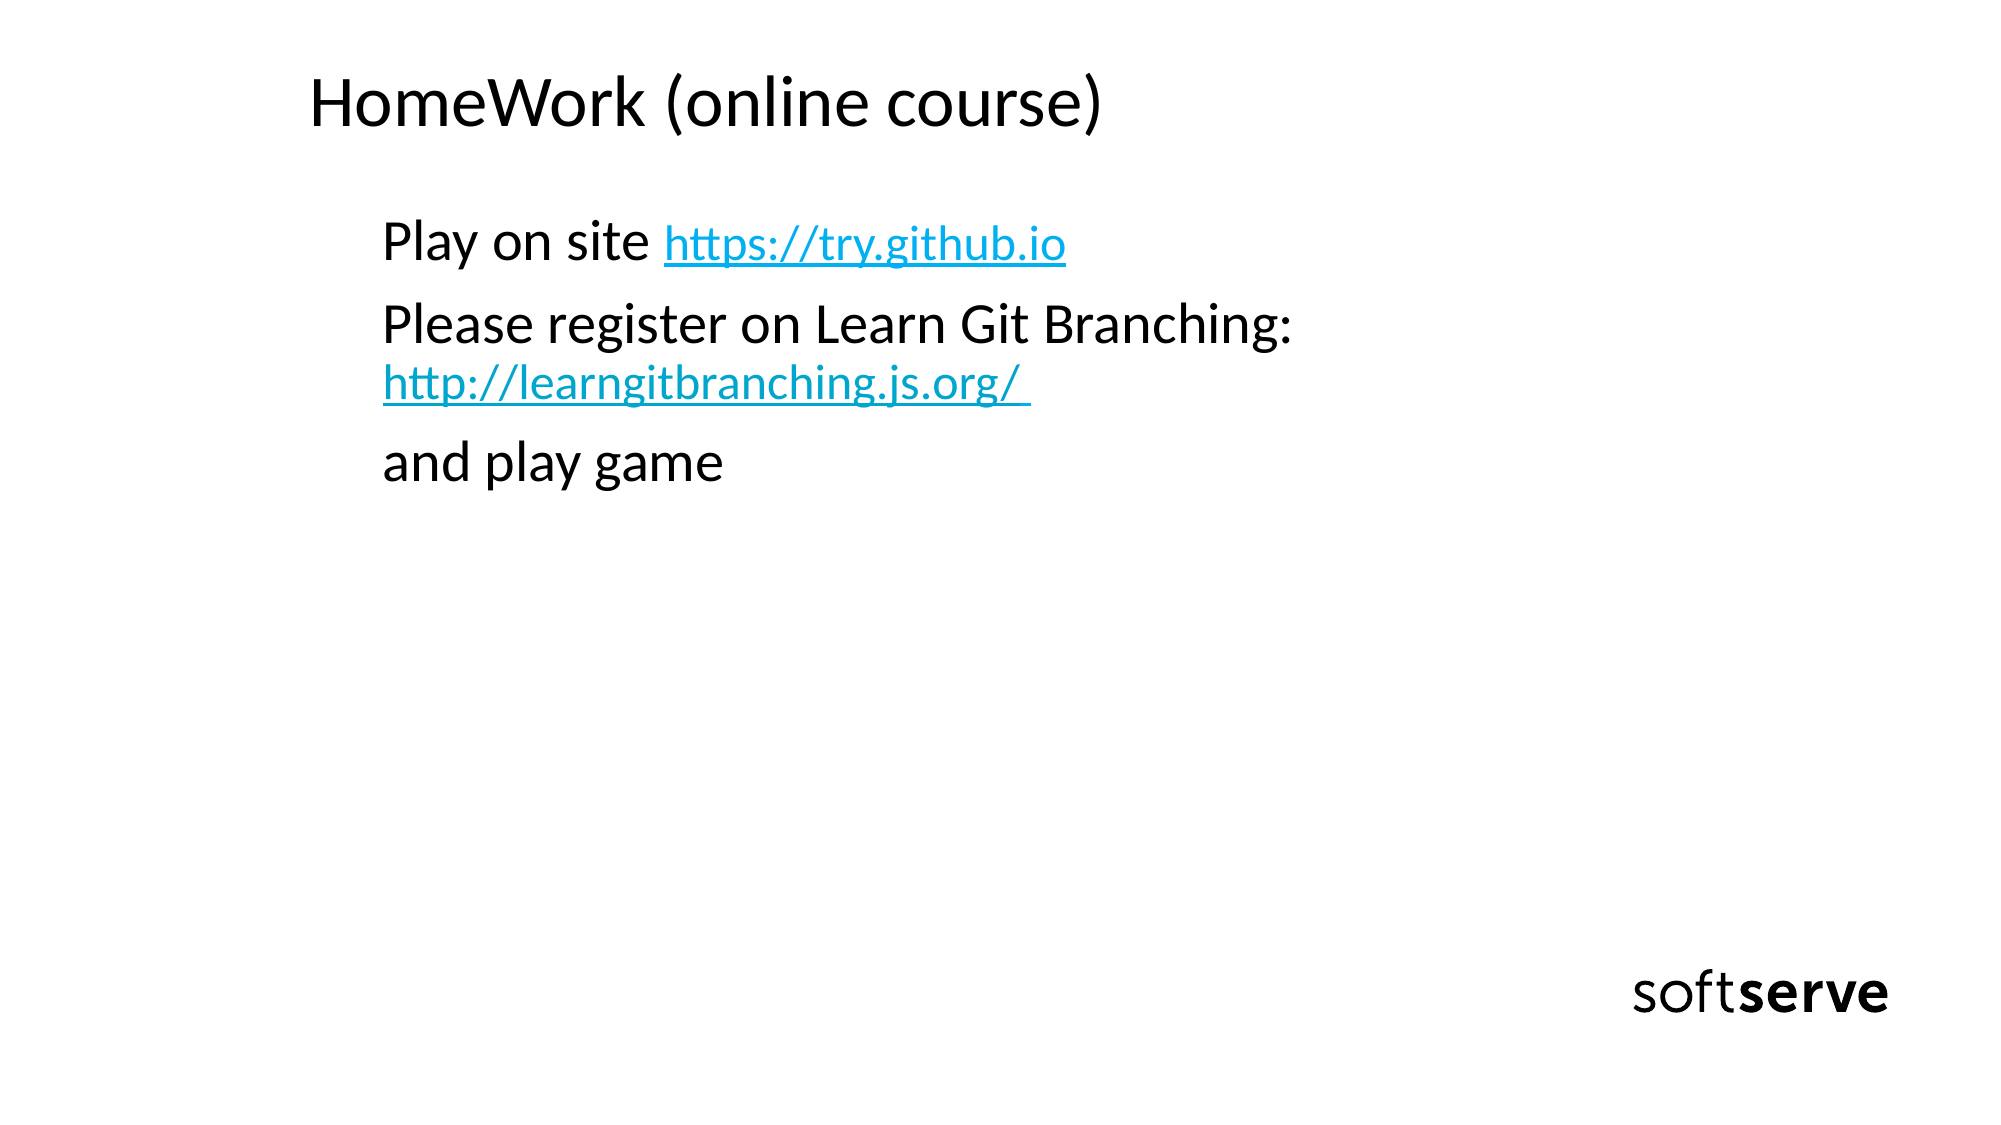

# HomeWork (online course)
Play on site https://try.github.io
Please register on Learn Git Branching: 	http://learngitbranching.js.org/
and play game